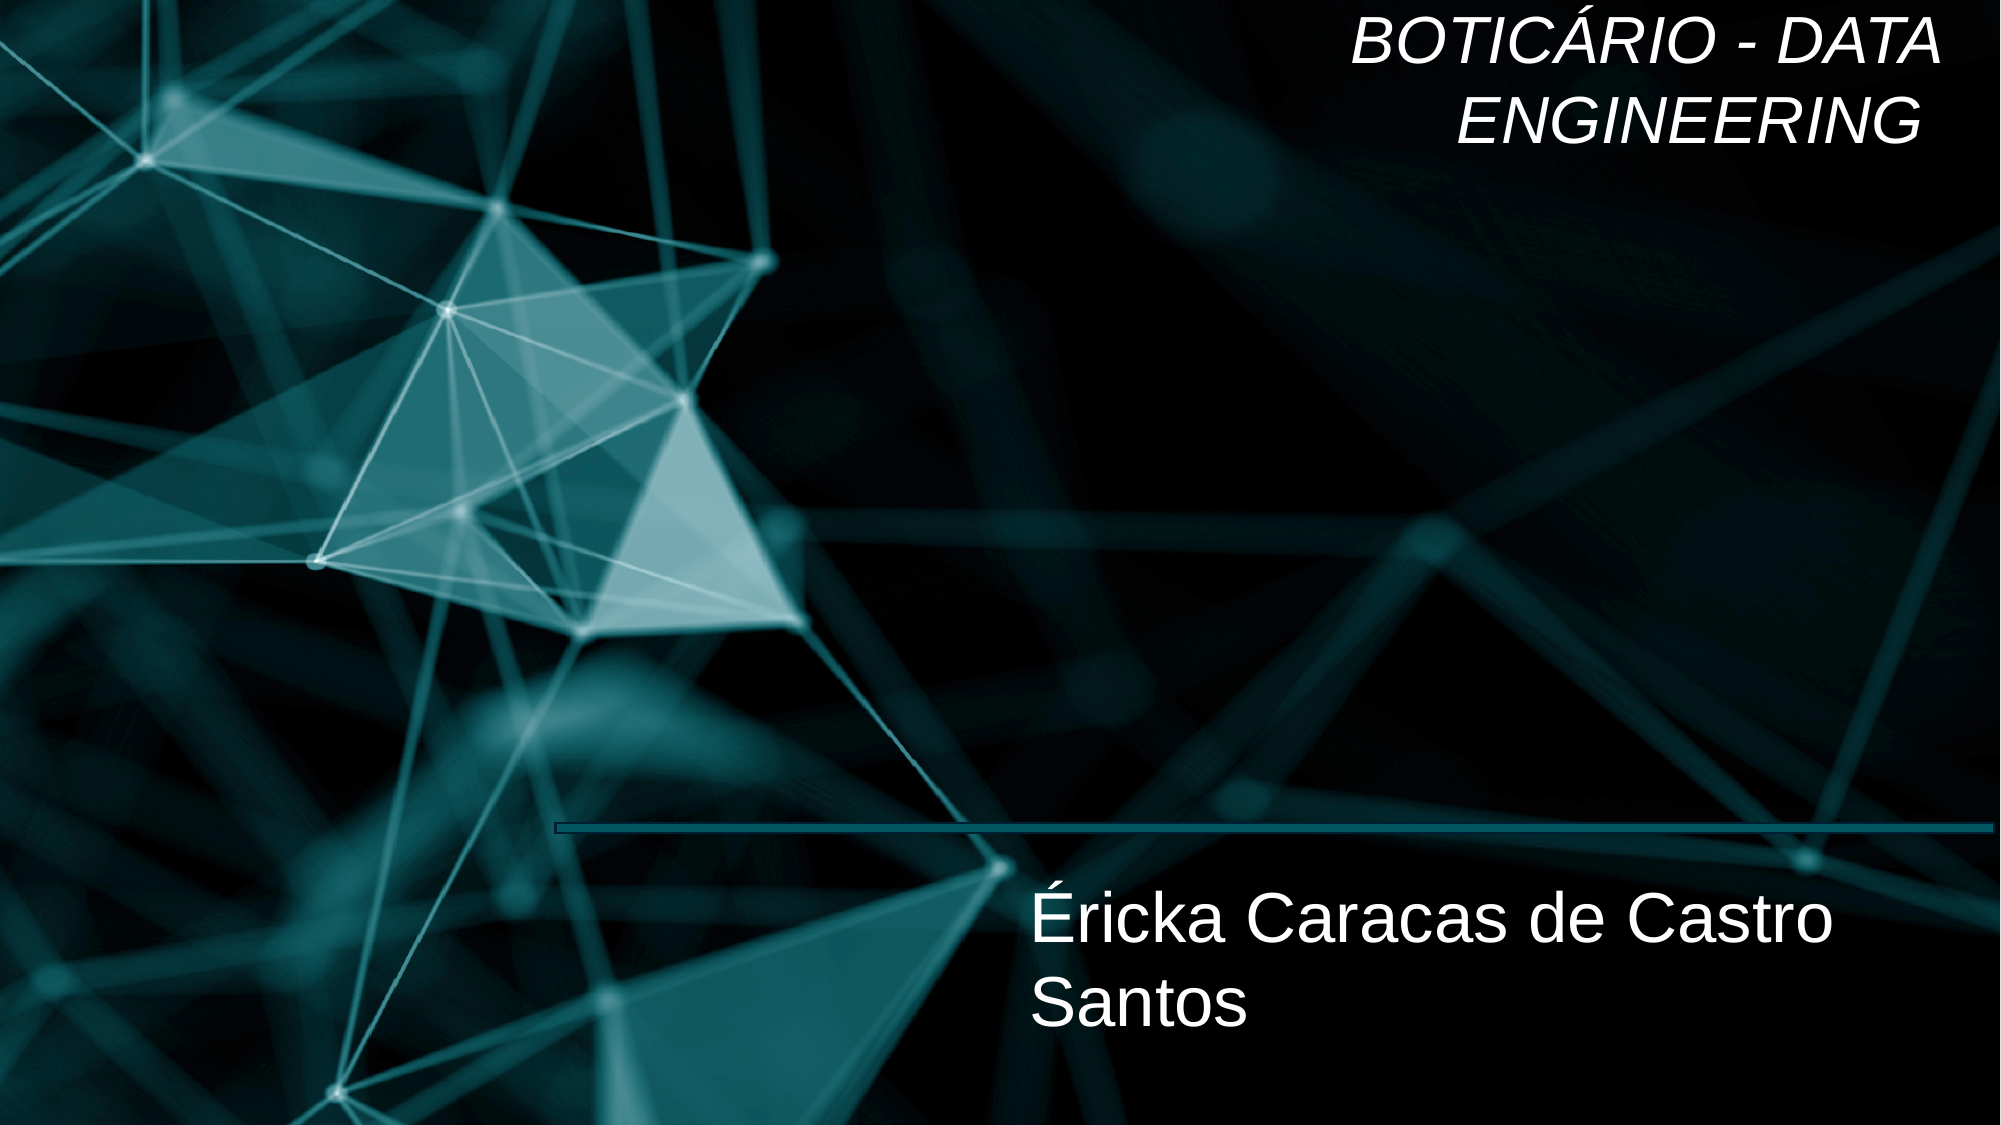

BOTICÁRIO - DATA ENGINEERING

Éricka Caracas de Castro Santos